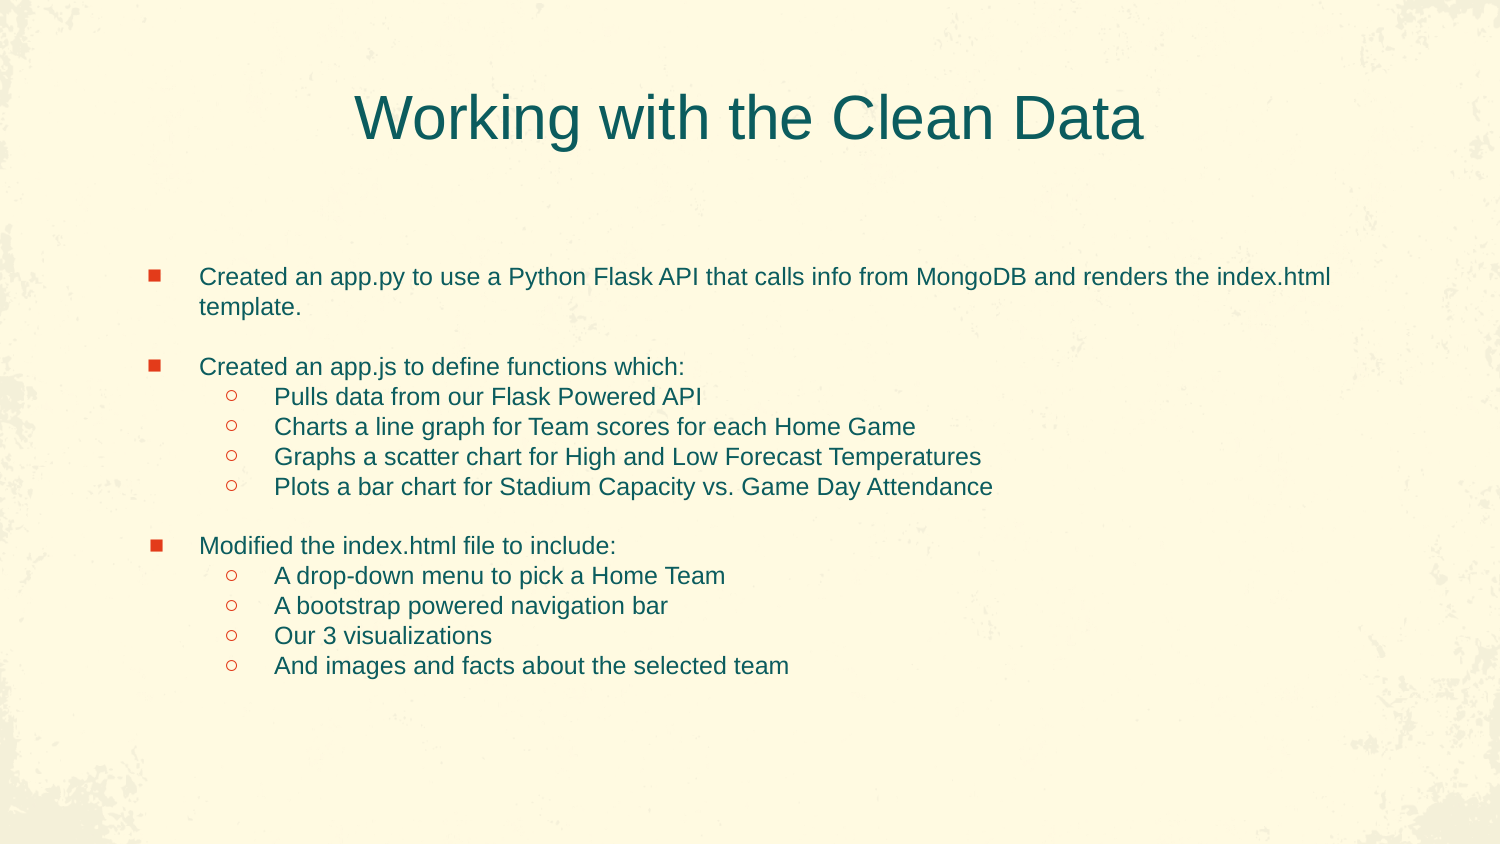

# Working with the Clean Data

Created an app.py to use a Python Flask API that calls info from MongoDB and renders the index.html template.
Created an app.js to define functions which:
Pulls data from our Flask Powered API
Charts a line graph for Team scores for each Home Game
Graphs a scatter chart for High and Low Forecast Temperatures
Plots a bar chart for Stadium Capacity vs. Game Day Attendance
Modified the index.html file to include:
A drop-down menu to pick a Home Team
A bootstrap powered navigation bar
Our 3 visualizations
And images and facts about the selected team